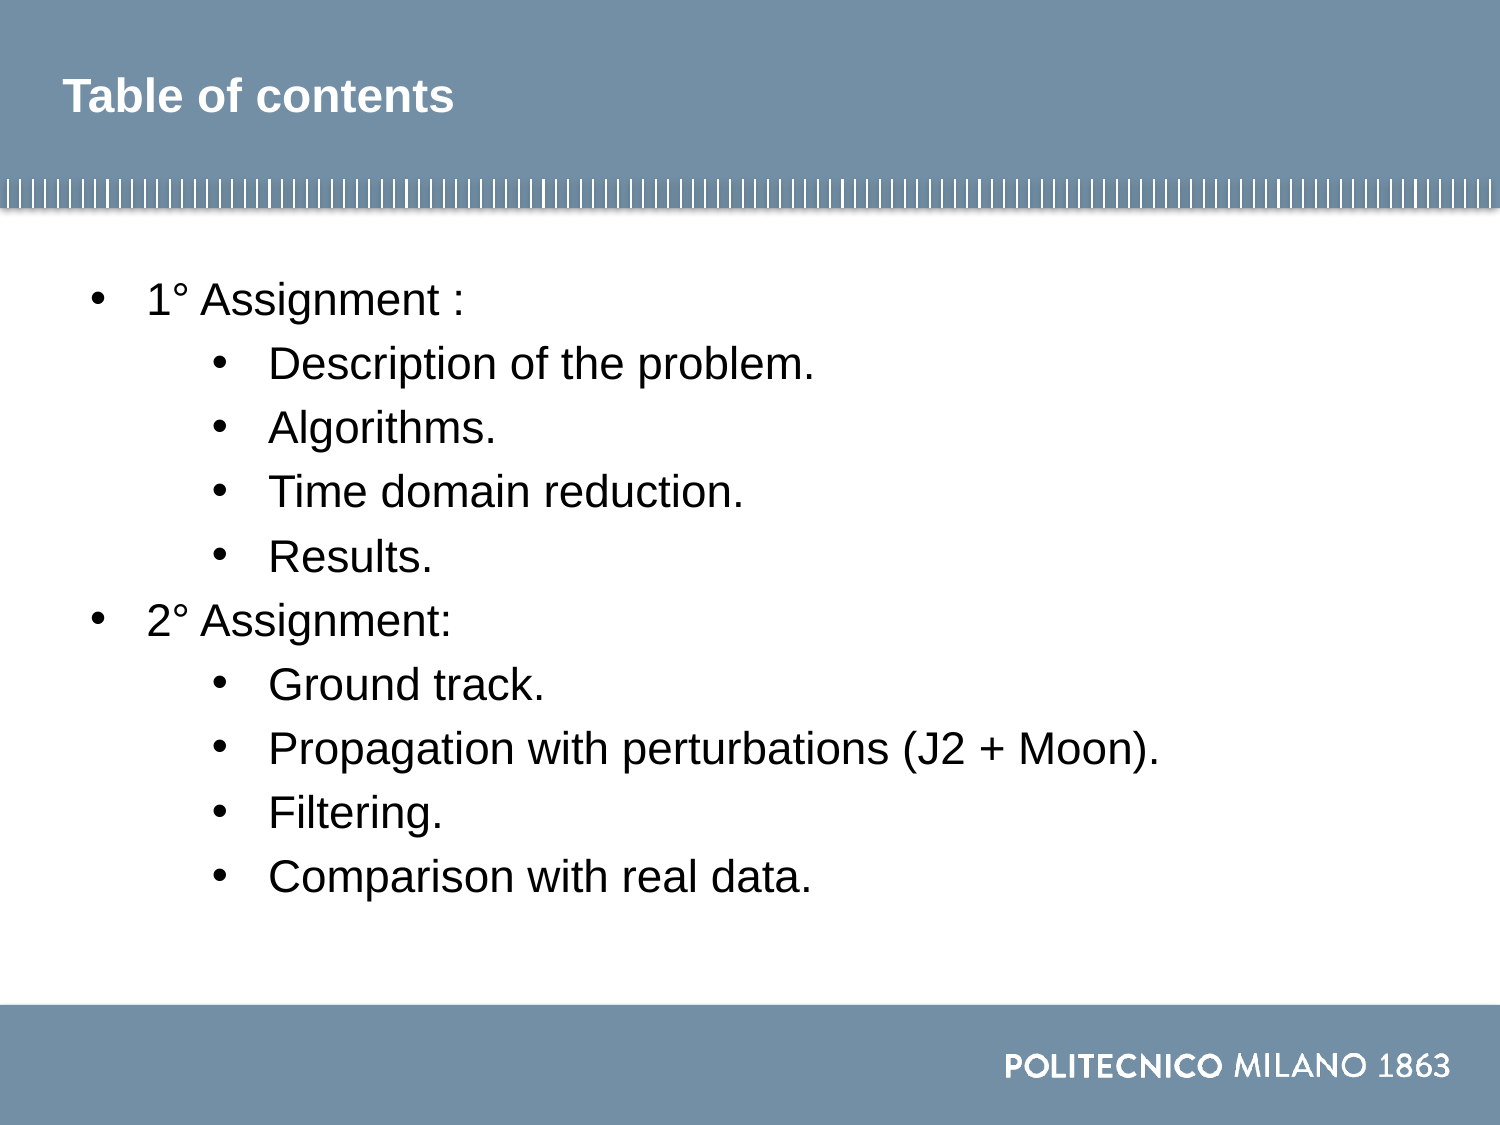

# Table of contents
1° Assignment :
Description of the problem.
Algorithms.
Time domain reduction.
Results.
2° Assignment:
Ground track.
Propagation with perturbations (J2 + Moon).
Filtering.
Comparison with real data.